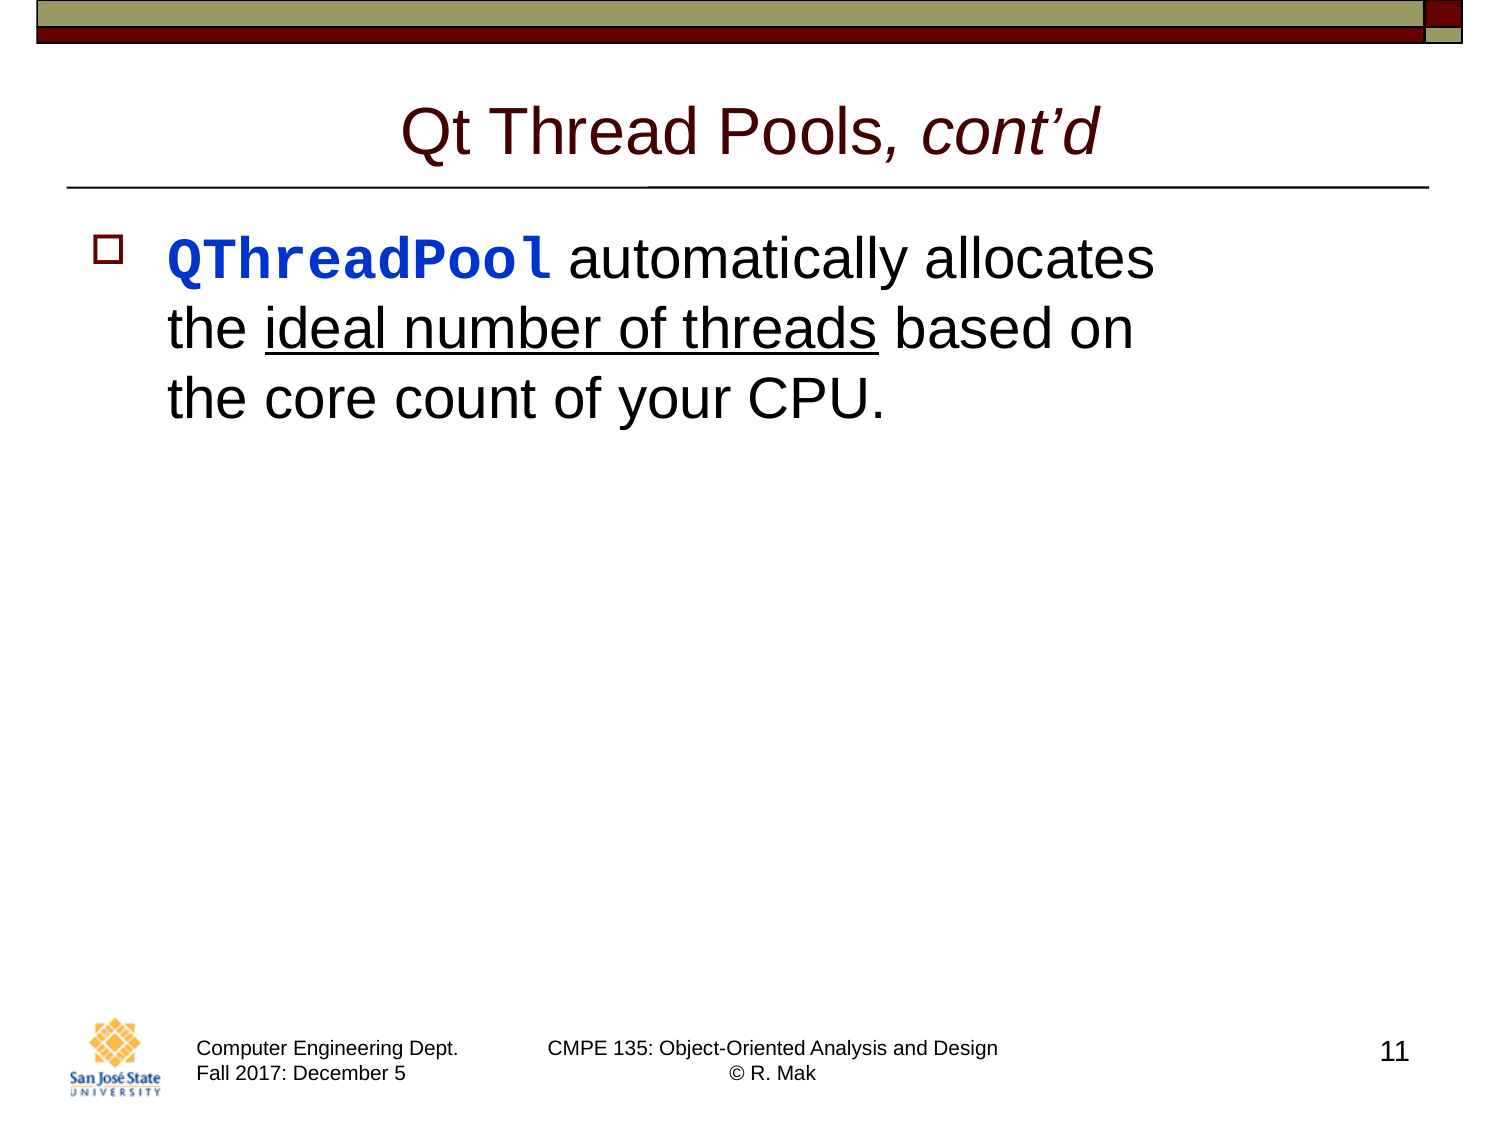

# Qt Thread Pools, cont’d
QThreadPool automatically allocates
the ideal number of threads based on
the core count of your CPU.
11